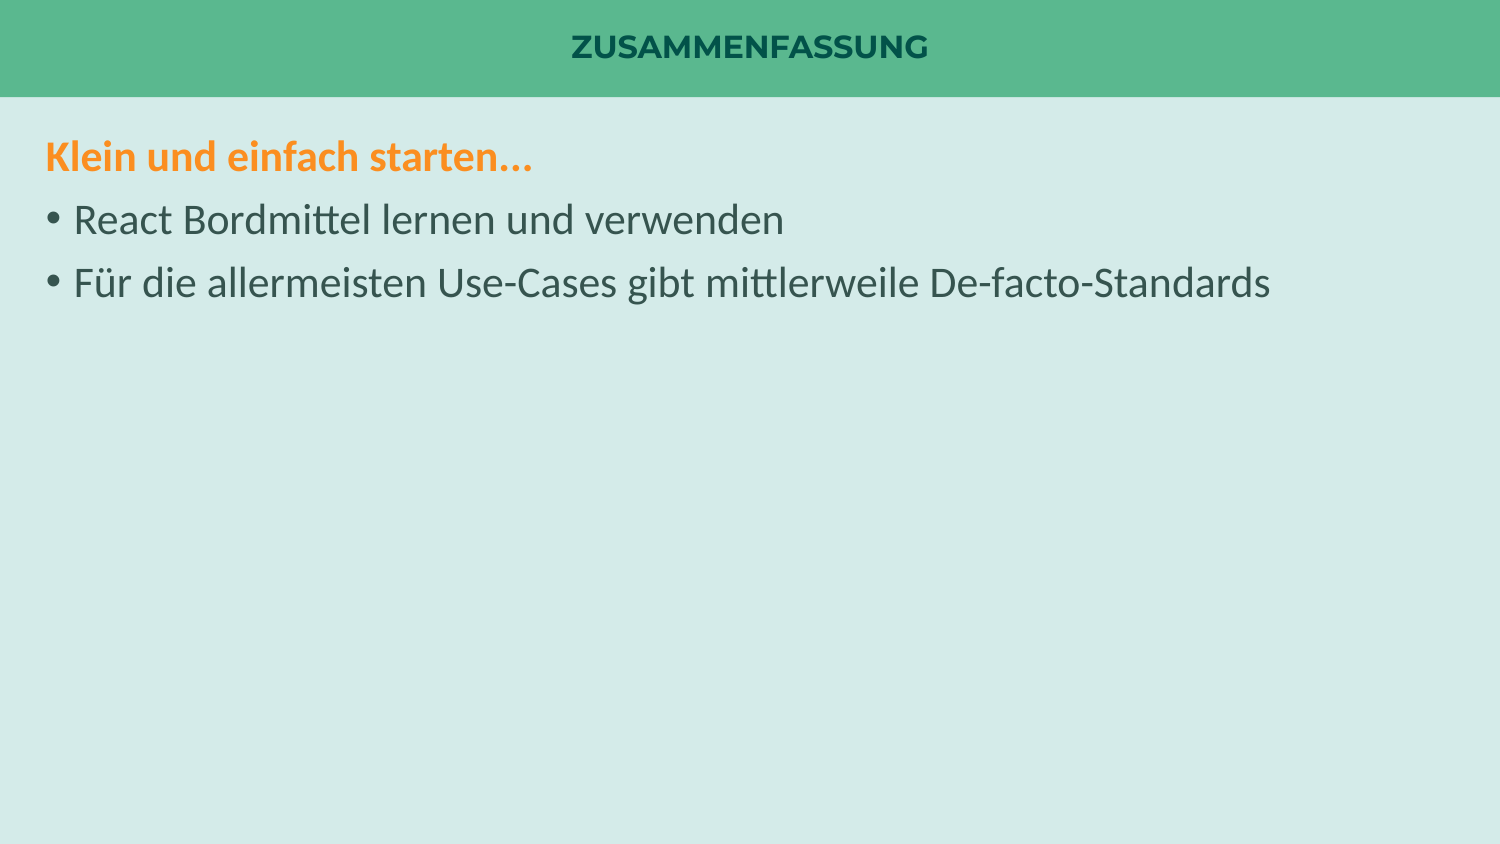

# Zusammenfassung
Klein und einfach starten...
React Bordmittel lernen und verwenden
Für die allermeisten Use-Cases gibt mittlerweile De-facto-Standards